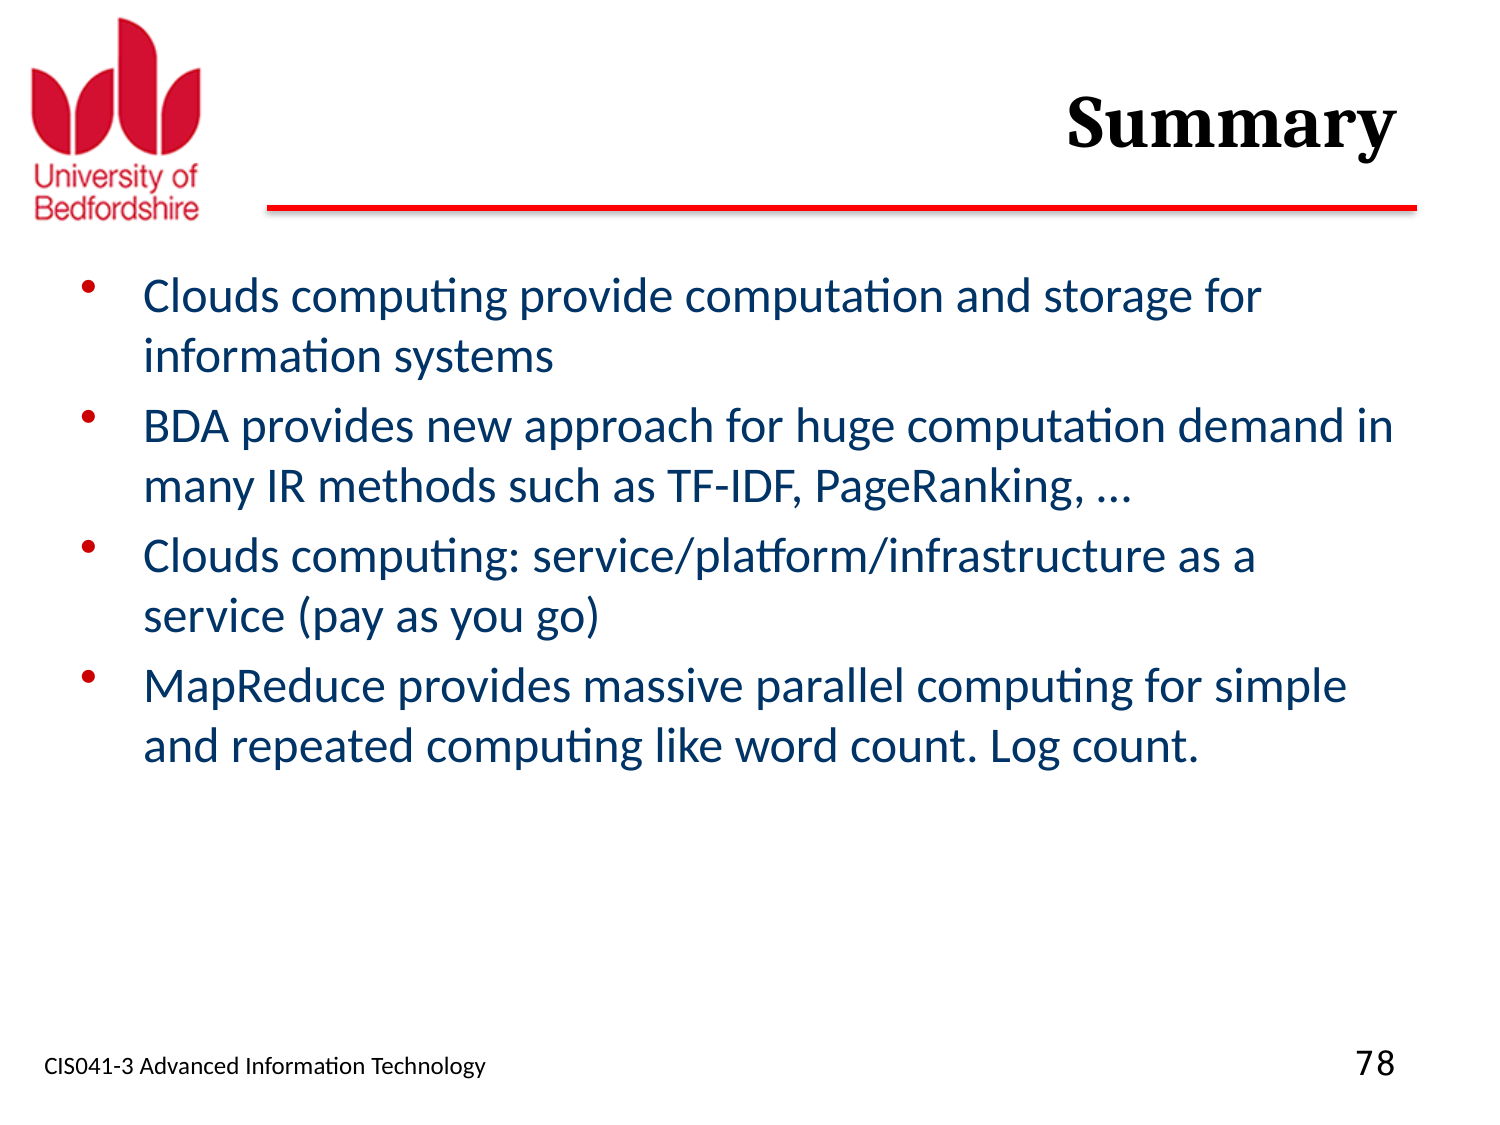

# Summary
Clouds computing provide computation and storage for information systems
BDA provides new approach for huge computation demand in many IR methods such as TF-IDF, PageRanking, …
Clouds computing: service/platform/infrastructure as a service (pay as you go)
MapReduce provides massive parallel computing for simple and repeated computing like word count. Log count.
CIS041-3 Advanced Information Technology